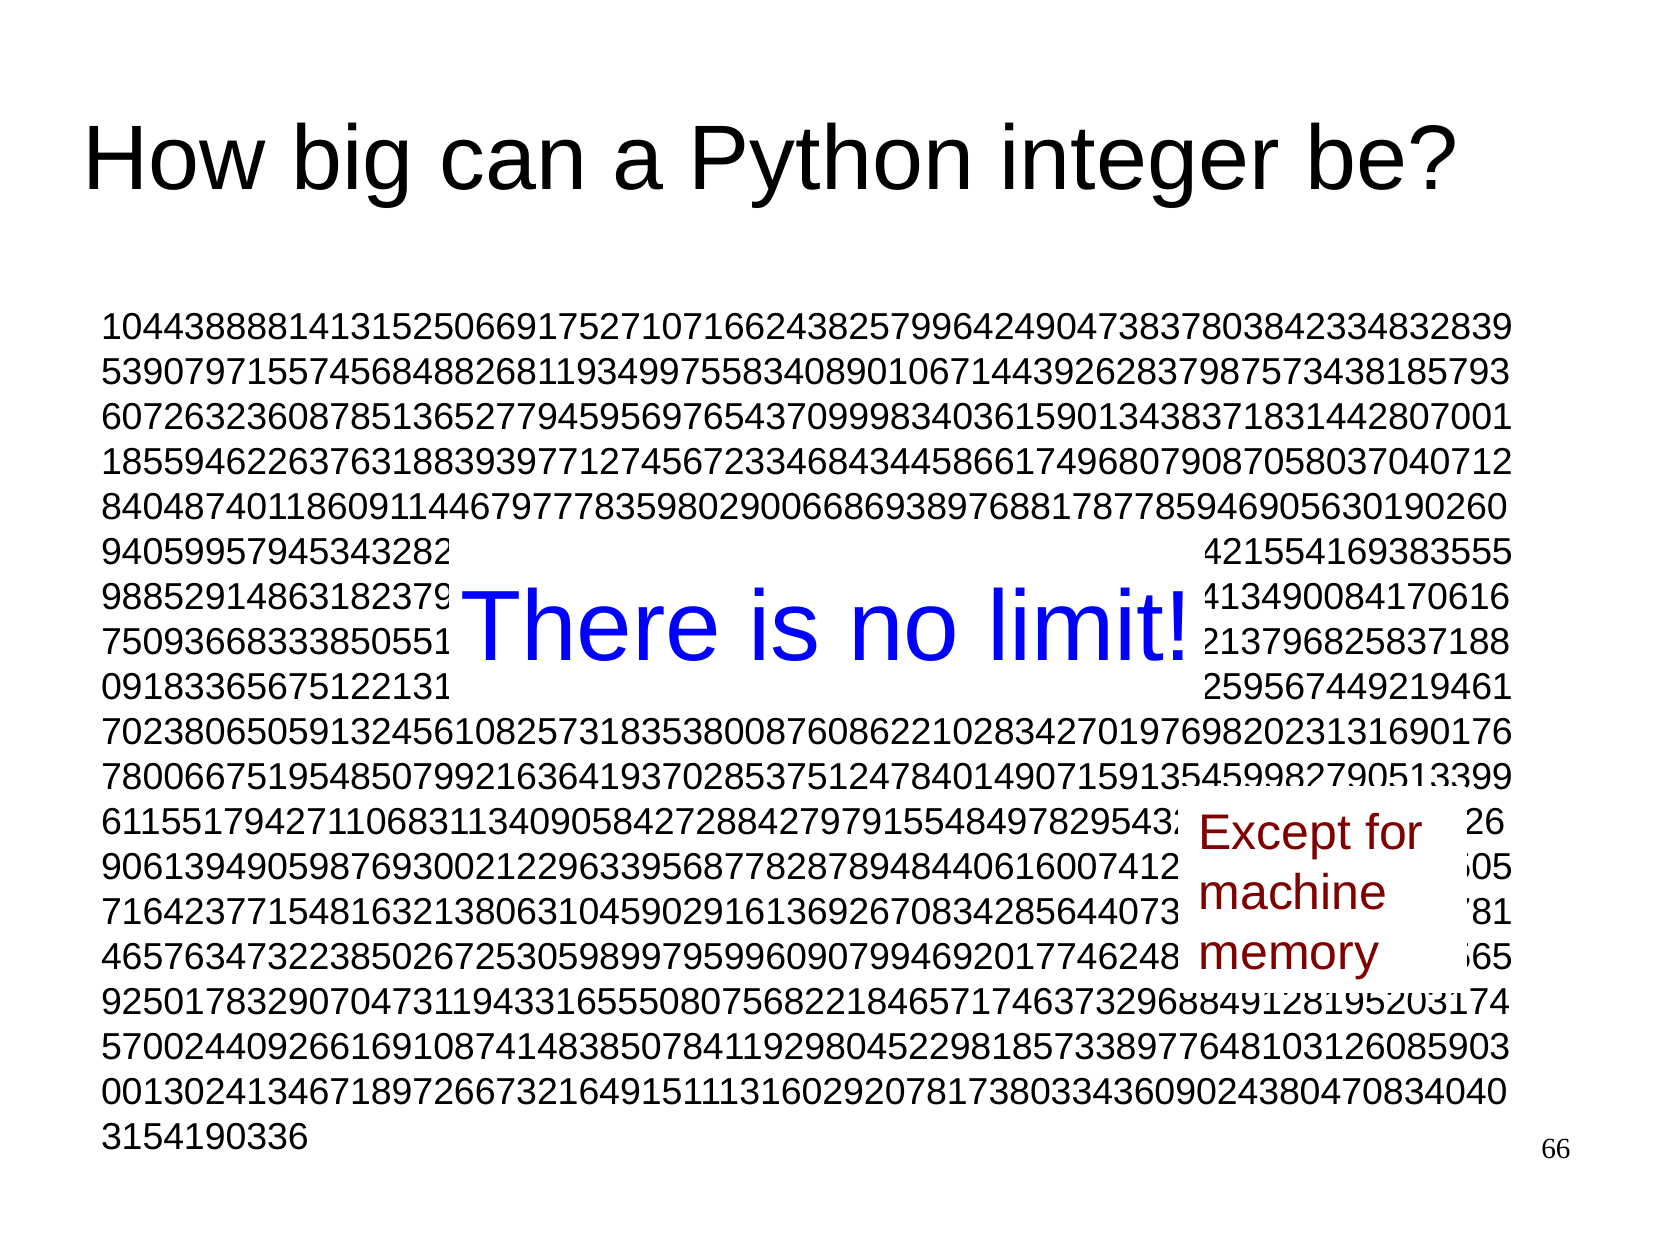

How big can a Python integer be?
10443888814131525066917527107166243825799642490473837803842334832839
53907971557456848826811934997558340890106714439262837987573438185793
60726323608785136527794595697654370999834036159013438371831442807001
18559462263763188393977127456723346843445866174968079087058037040712
84048740118609114467977783598029006686938976881787785946905630190260
94059957945343282346930302669644305902501597239986771421554169383555
98852914863182379144344967340878118726394964751001890413490084170616
75093668333850551032972088269550769983616369411933015213796825837188
09183365675122131849284636812555022599830041234478486259567449219461
70238065059132456108257318353800876086221028342701976982023131690176
78006675195485079921636419370285375124784014907159135459982790513399
61155179427110683113409058427288427979155484978295432353451706522326
90613949059876930021229633956877828789484406160074129456749198230505
71642377154816321380631045902916136926708342856440730447899971901781
46576347322385026725305989979599609079946920177462481771844986745565
92501783290704731194331655508075682218465717463732968849128195203174
57002440926616910874148385078411929804522981857338977648103126085903
00130241346718972667321649151113160292078173803343609024380470834040
3154190336
There is no limit!
Except for
machine
memory
66